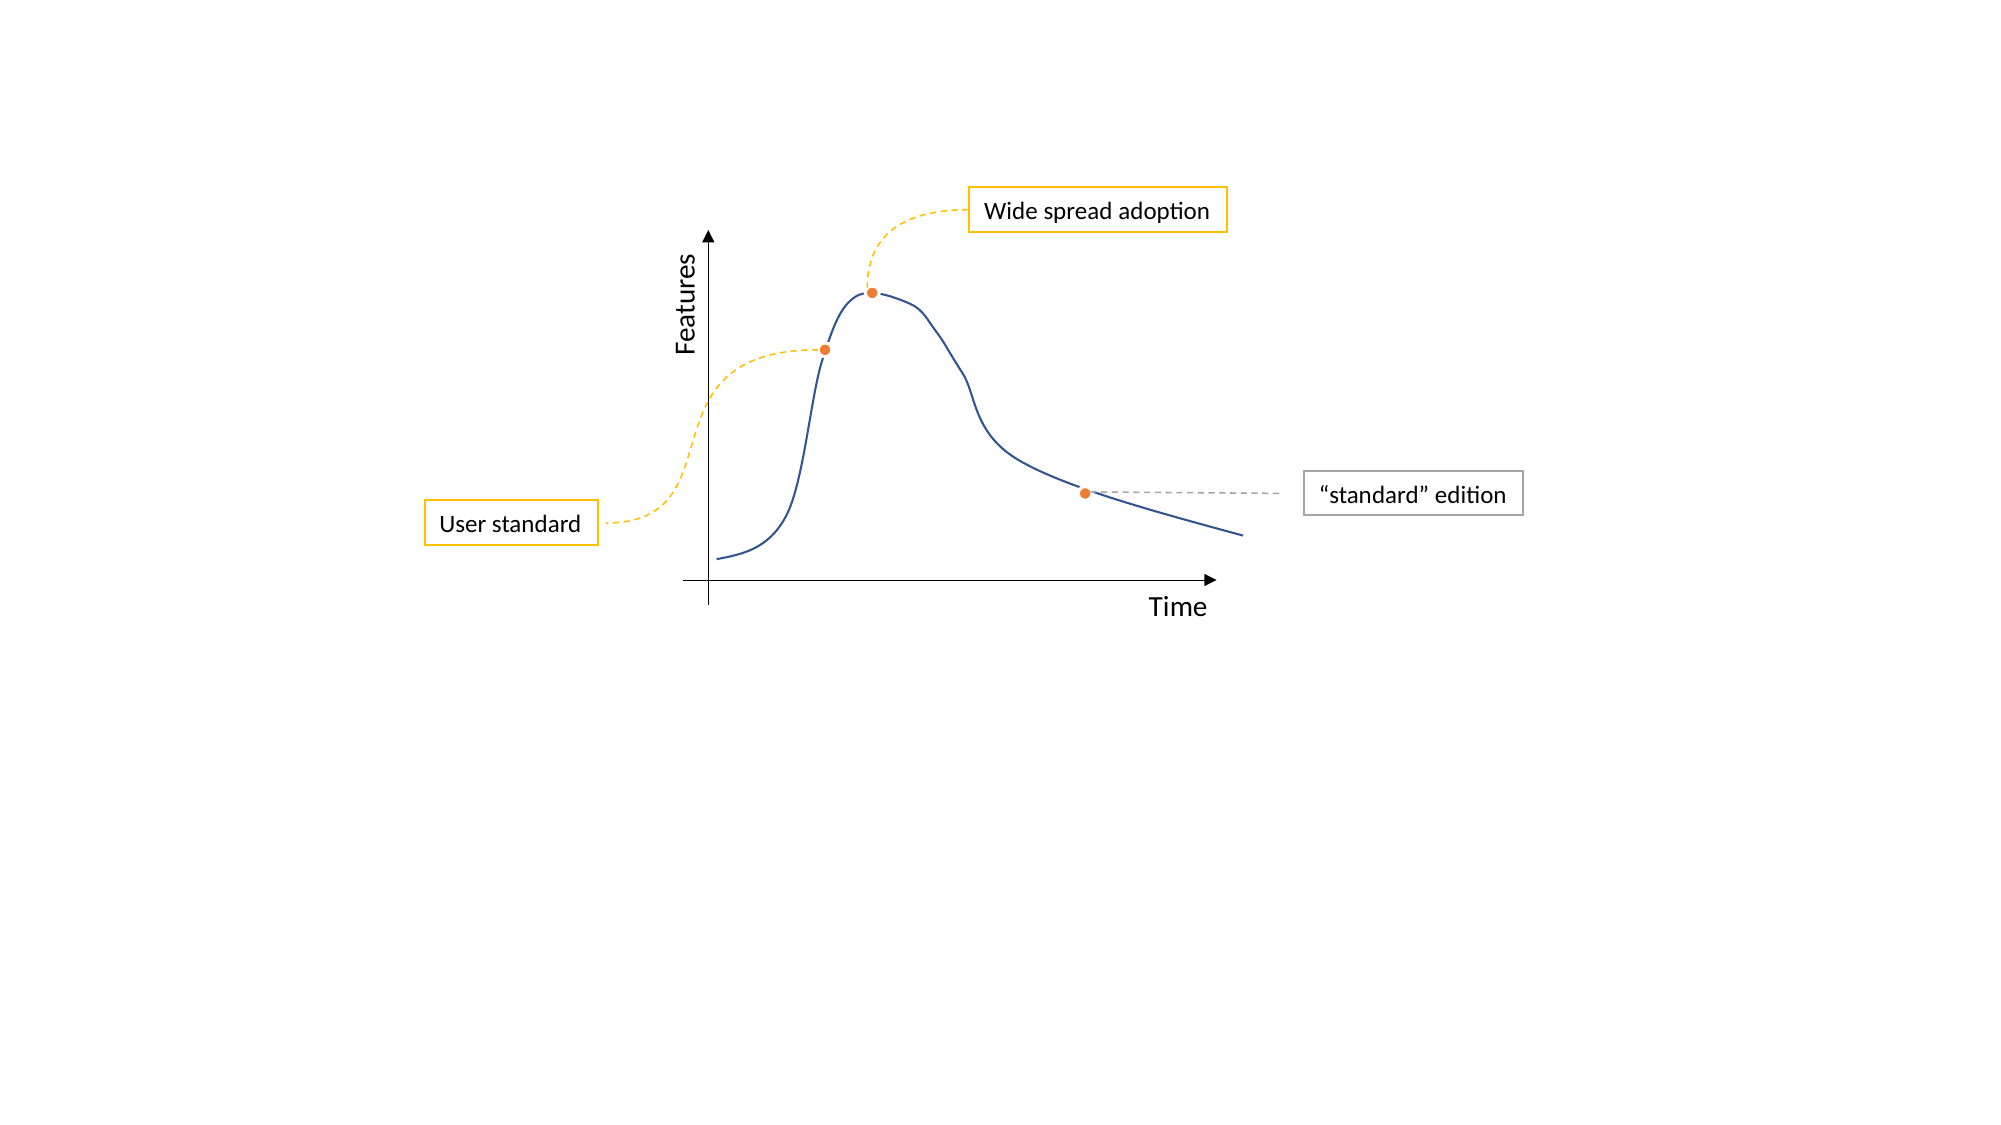

Wide spread adoption
Features

“standard” edition

User standard
Time